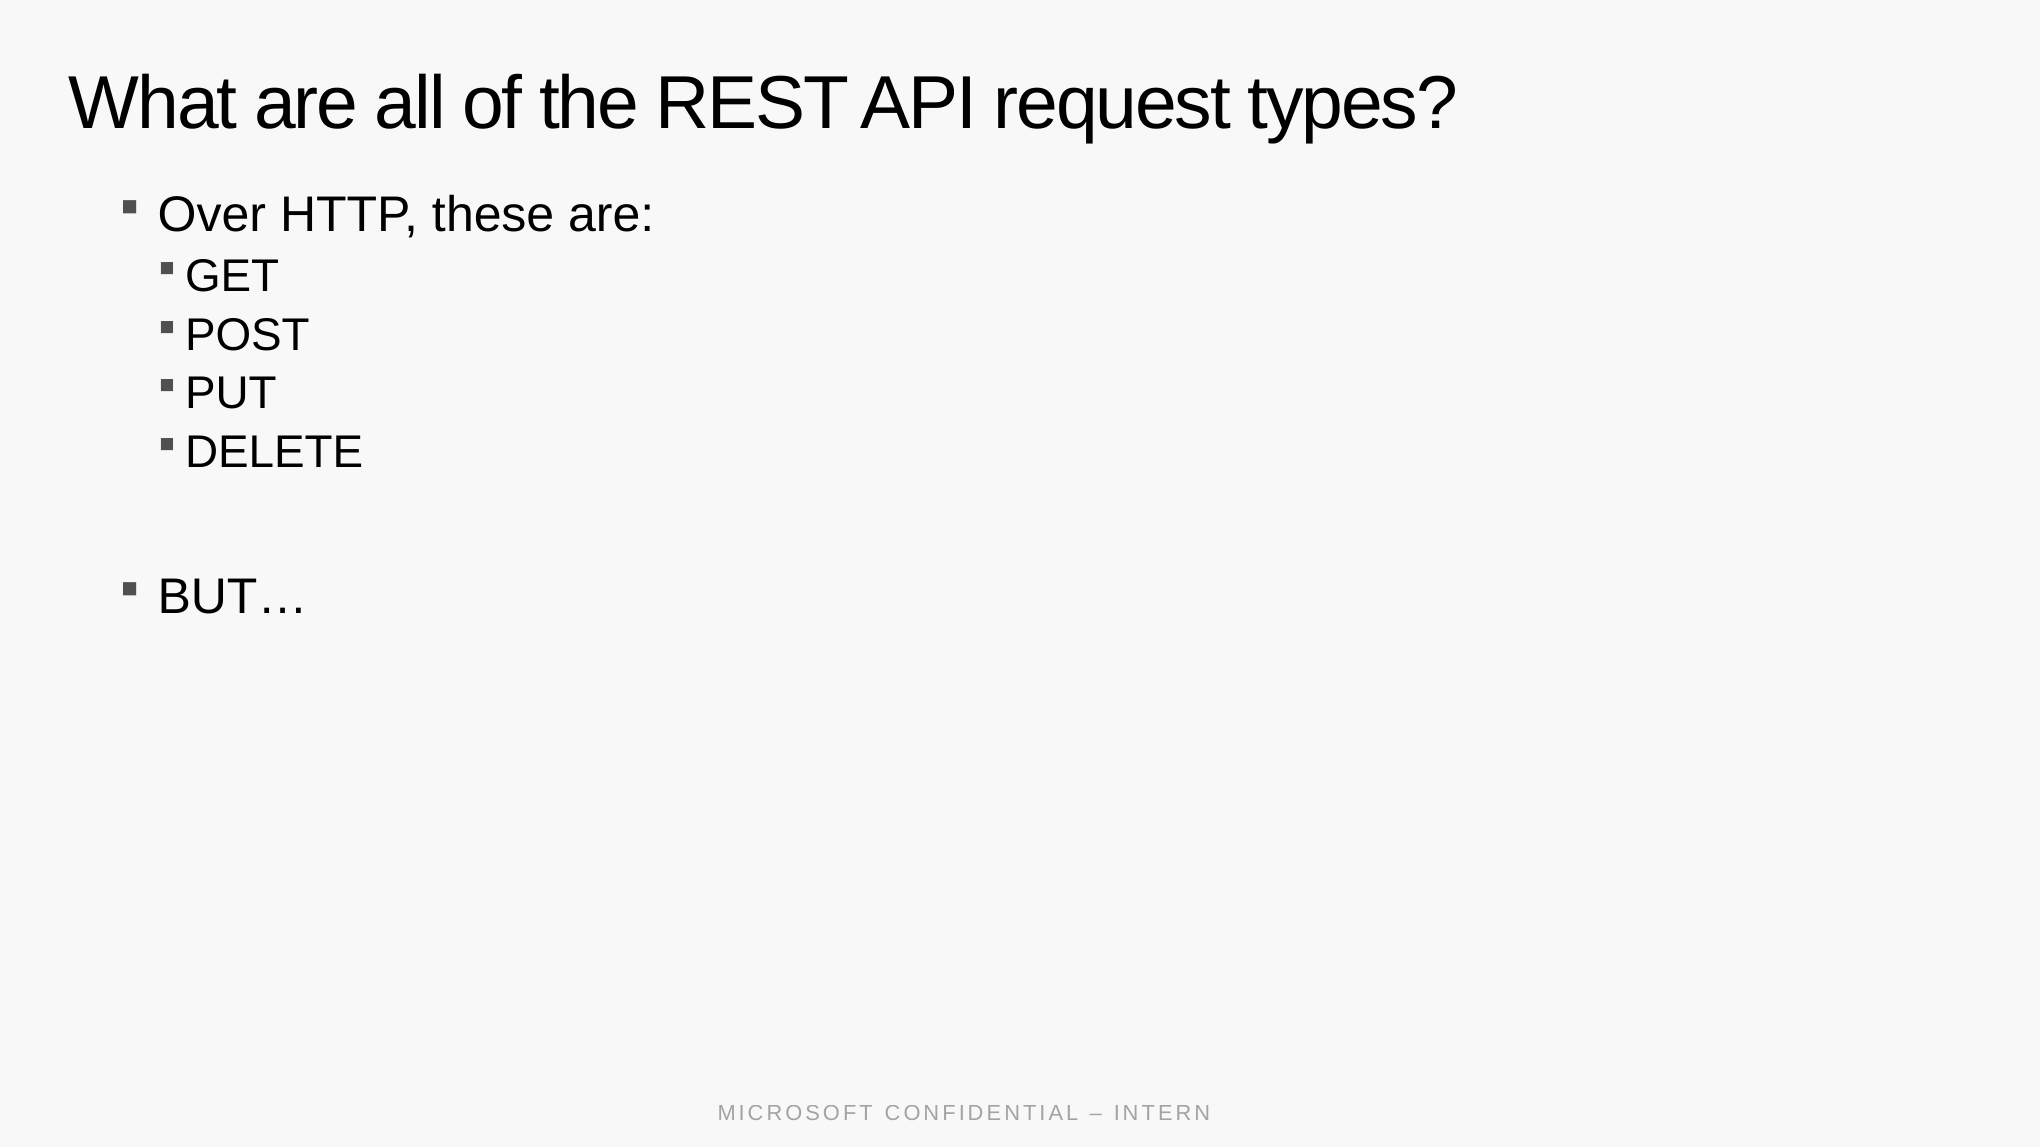

# What are all of the REST API request types?
Over HTTP, these are:
GET
POST
PUT
DELETE

BUT…